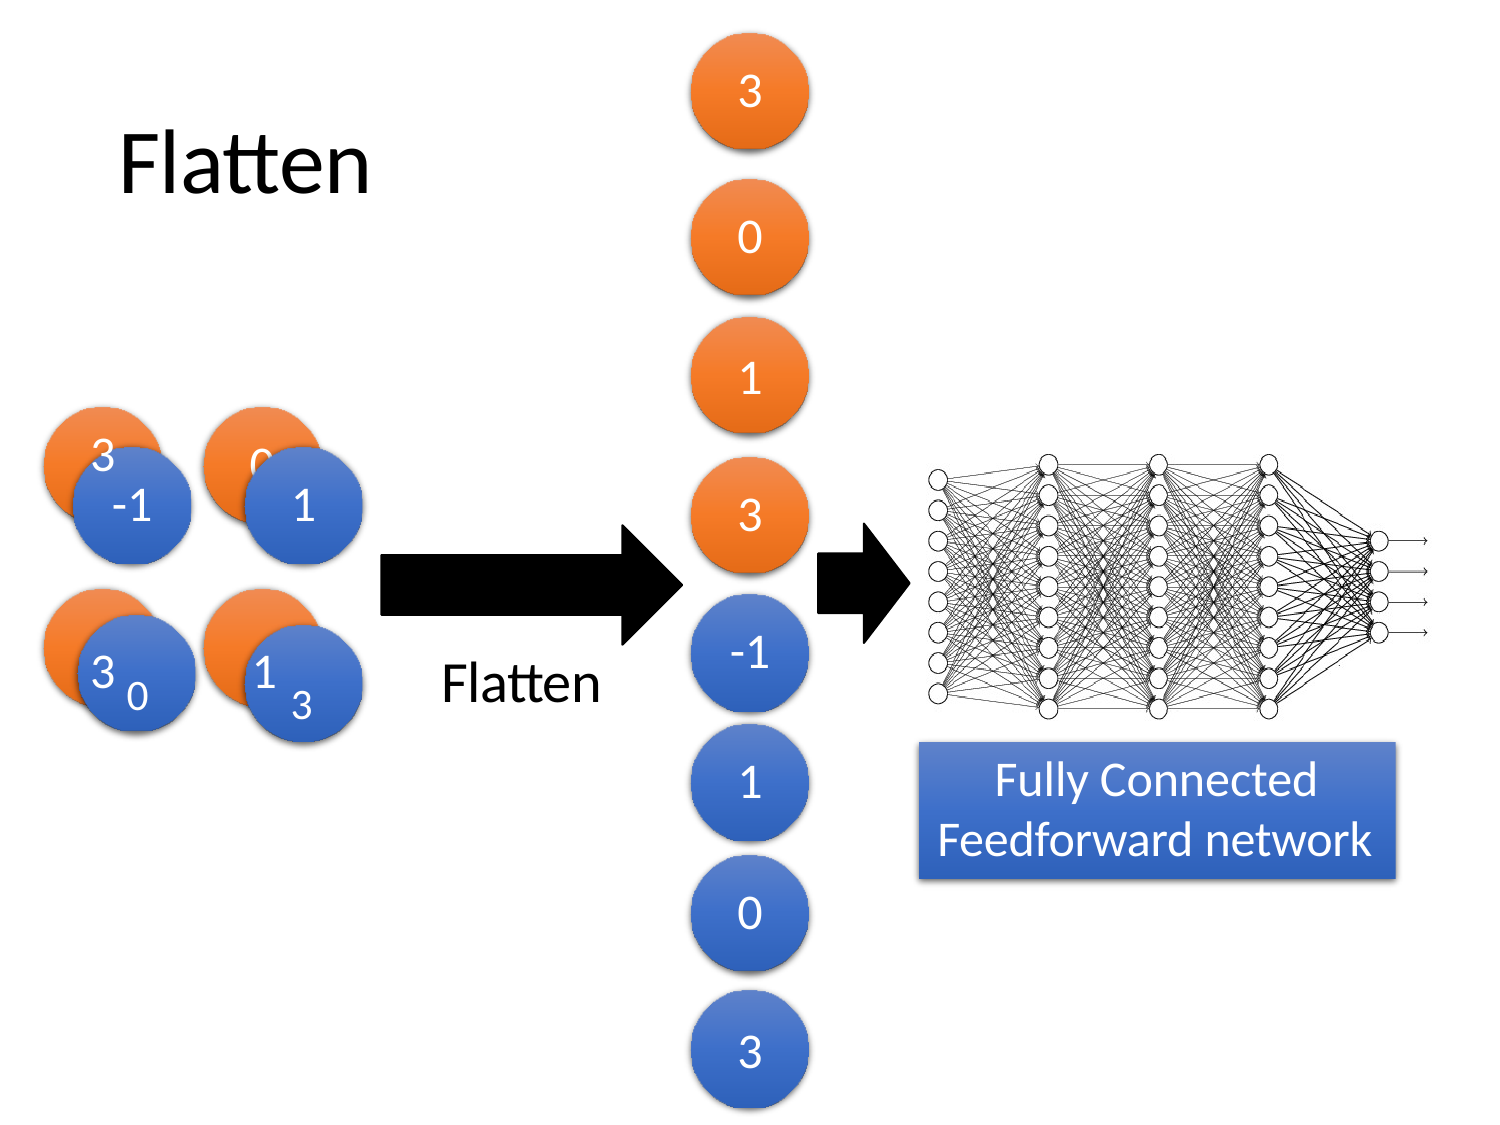

# Flatten
3

0

1

3
-1
0

1
3

3 0	1 3

-1

Flatten

Fully Connected  Feedforward network
1

0

3